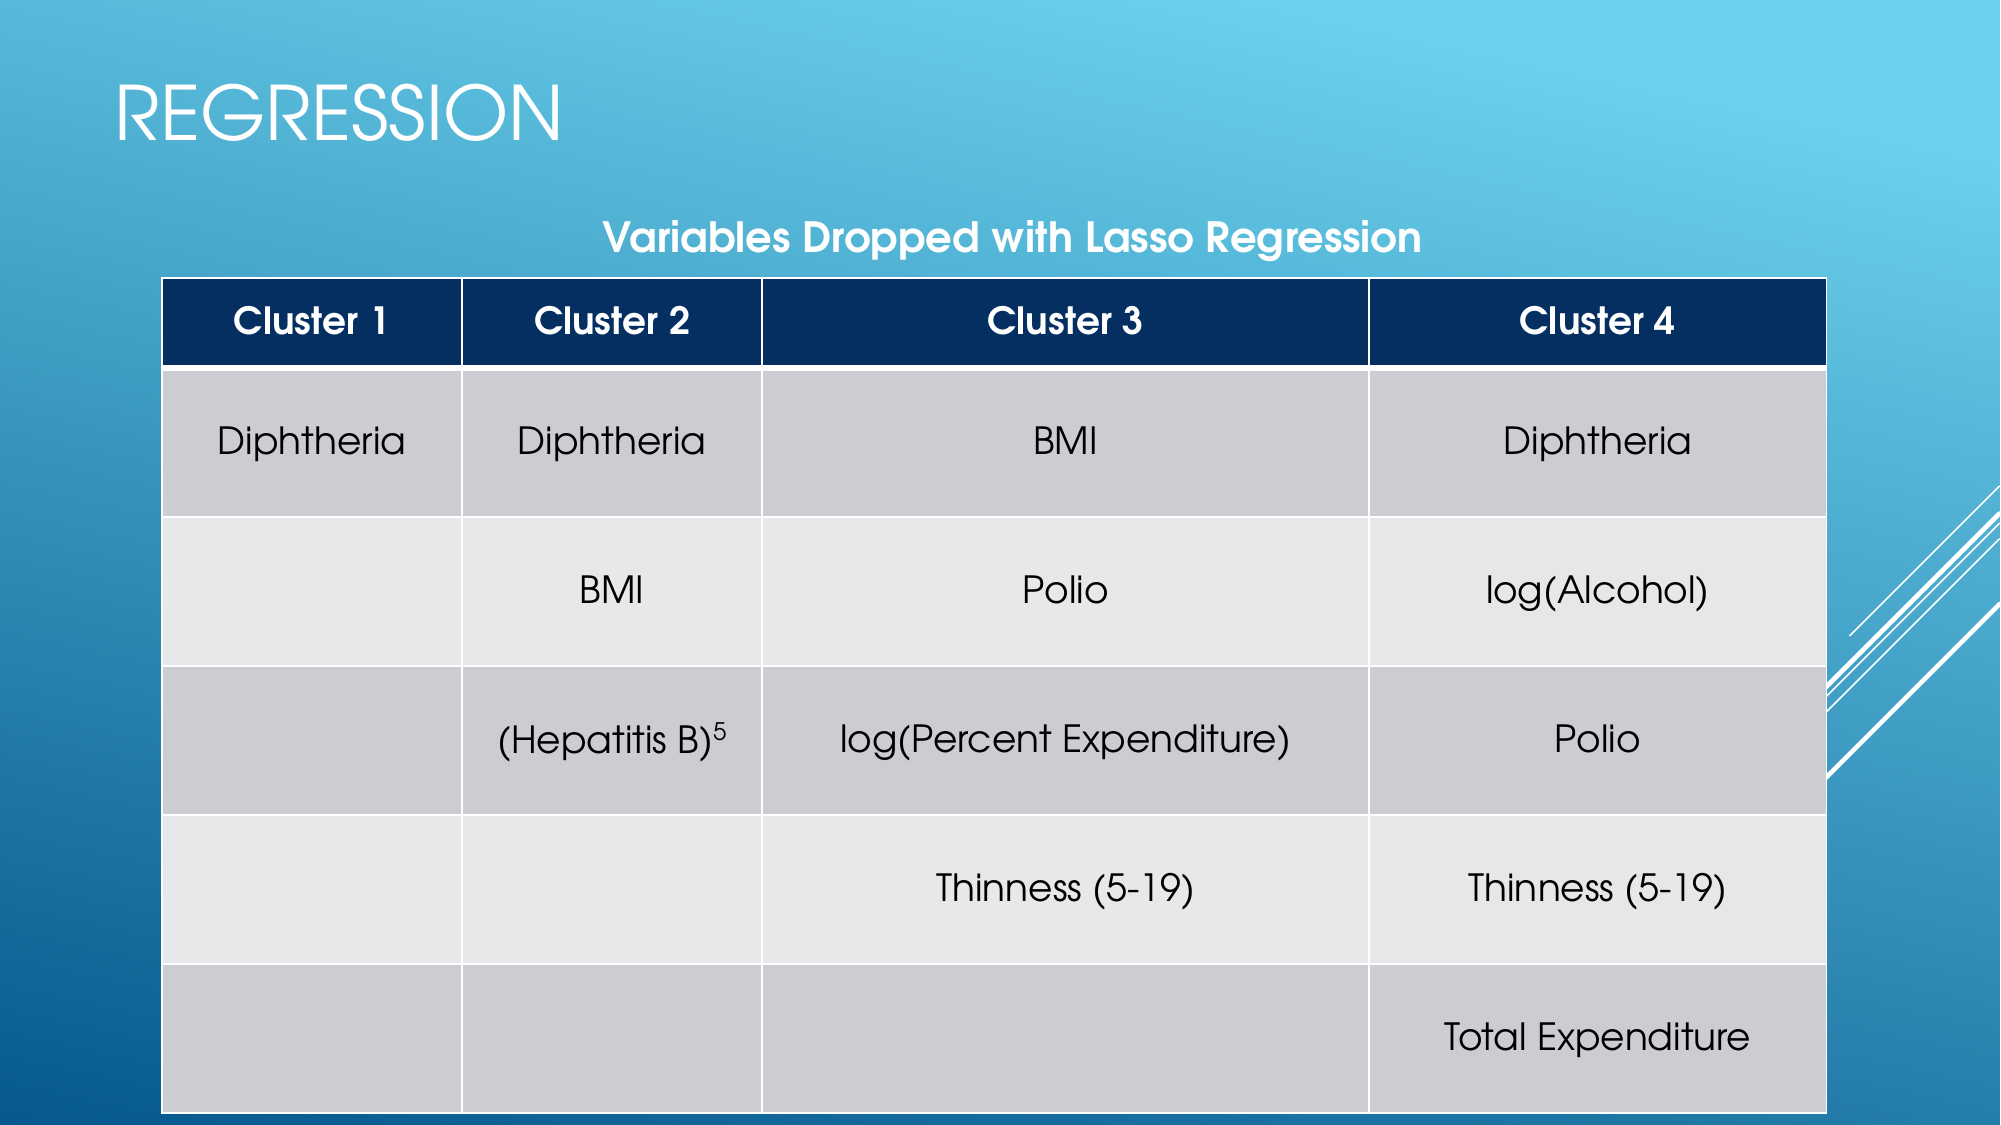

# Regression
Variables Dropped with Lasso Regression
| Cluster 1 | Cluster 2 | Cluster 3 | Cluster 4 |
| --- | --- | --- | --- |
| Diphtheria | Diphtheria | BMI | Diphtheria |
|  | BMI | Polio | log(Alcohol) |
|  | (Hepatitis B)­­5 | log(Percent Expenditure) | Polio |
|  |  | Thinness (5-19) | Thinness (5-19) |
|  |  |  | Total Expenditure |